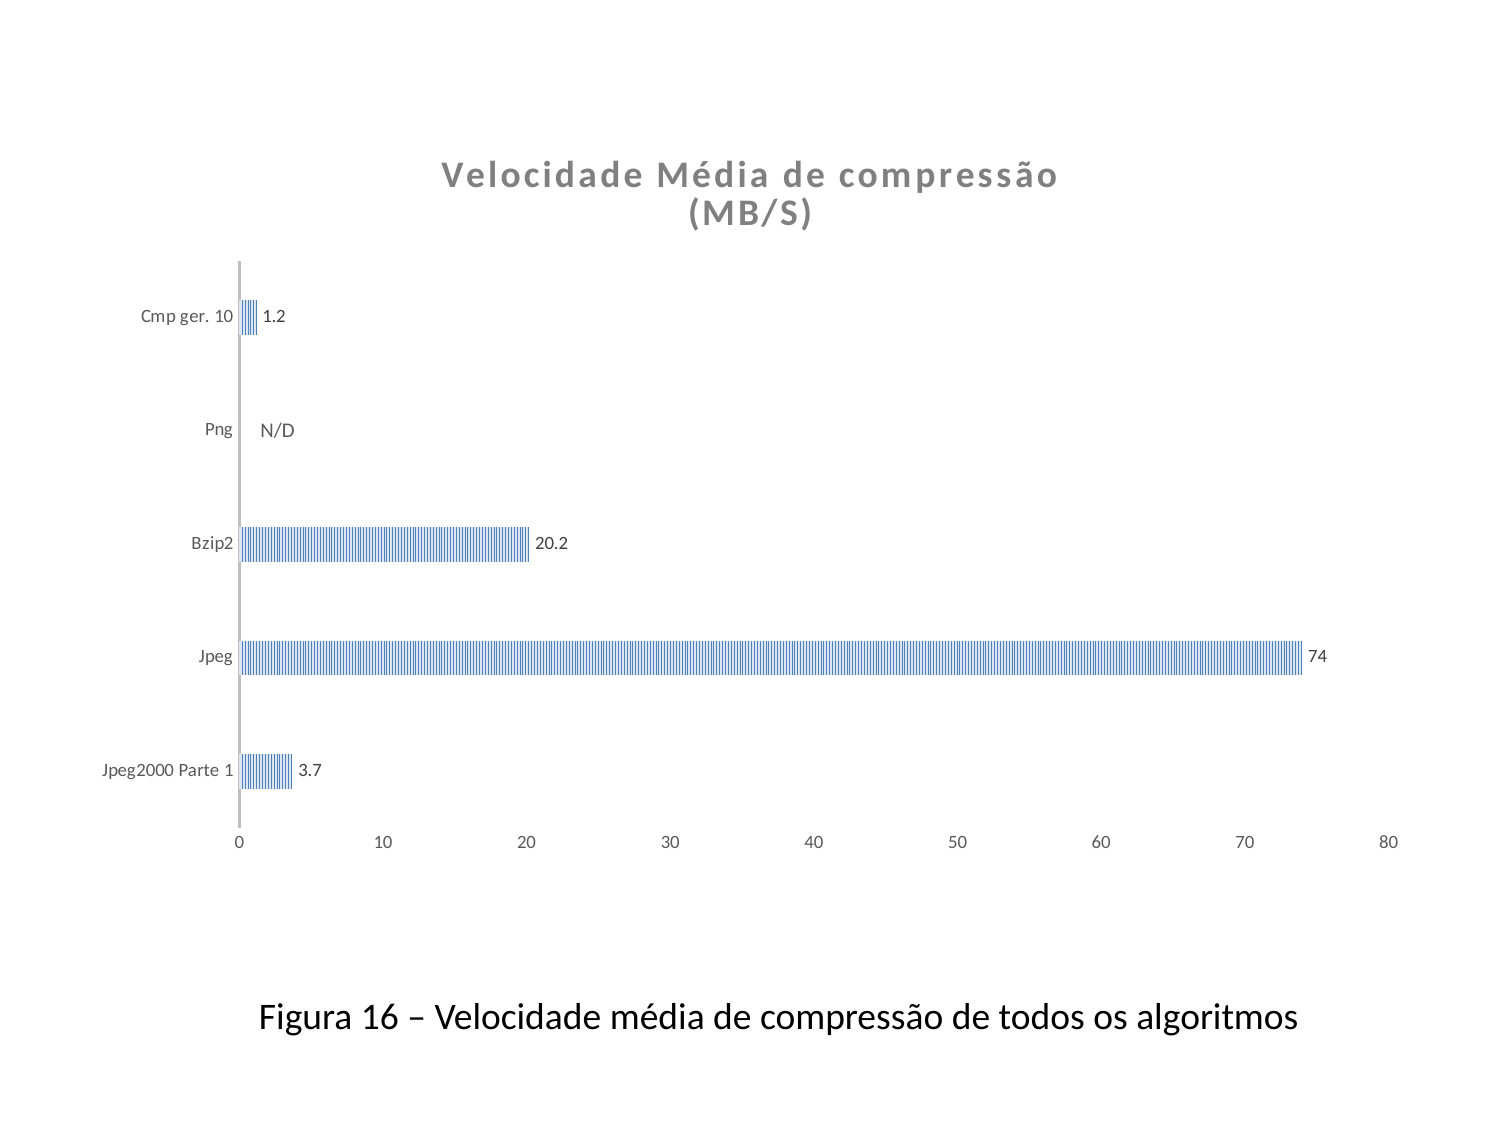

### Chart: Velocidade Média de compressão
(MB/S)

| Category |  |
|---|---|
| Jpeg2000 Parte 1 | 3.7 |
| Jpeg | 74.0 |
| Bzip2 | 20.2 |
| Png | 0.0 |
| Cmp ger. 10 | 1.2 |
N/D
Figura 16 – Velocidade média de compressão de todos os algoritmos